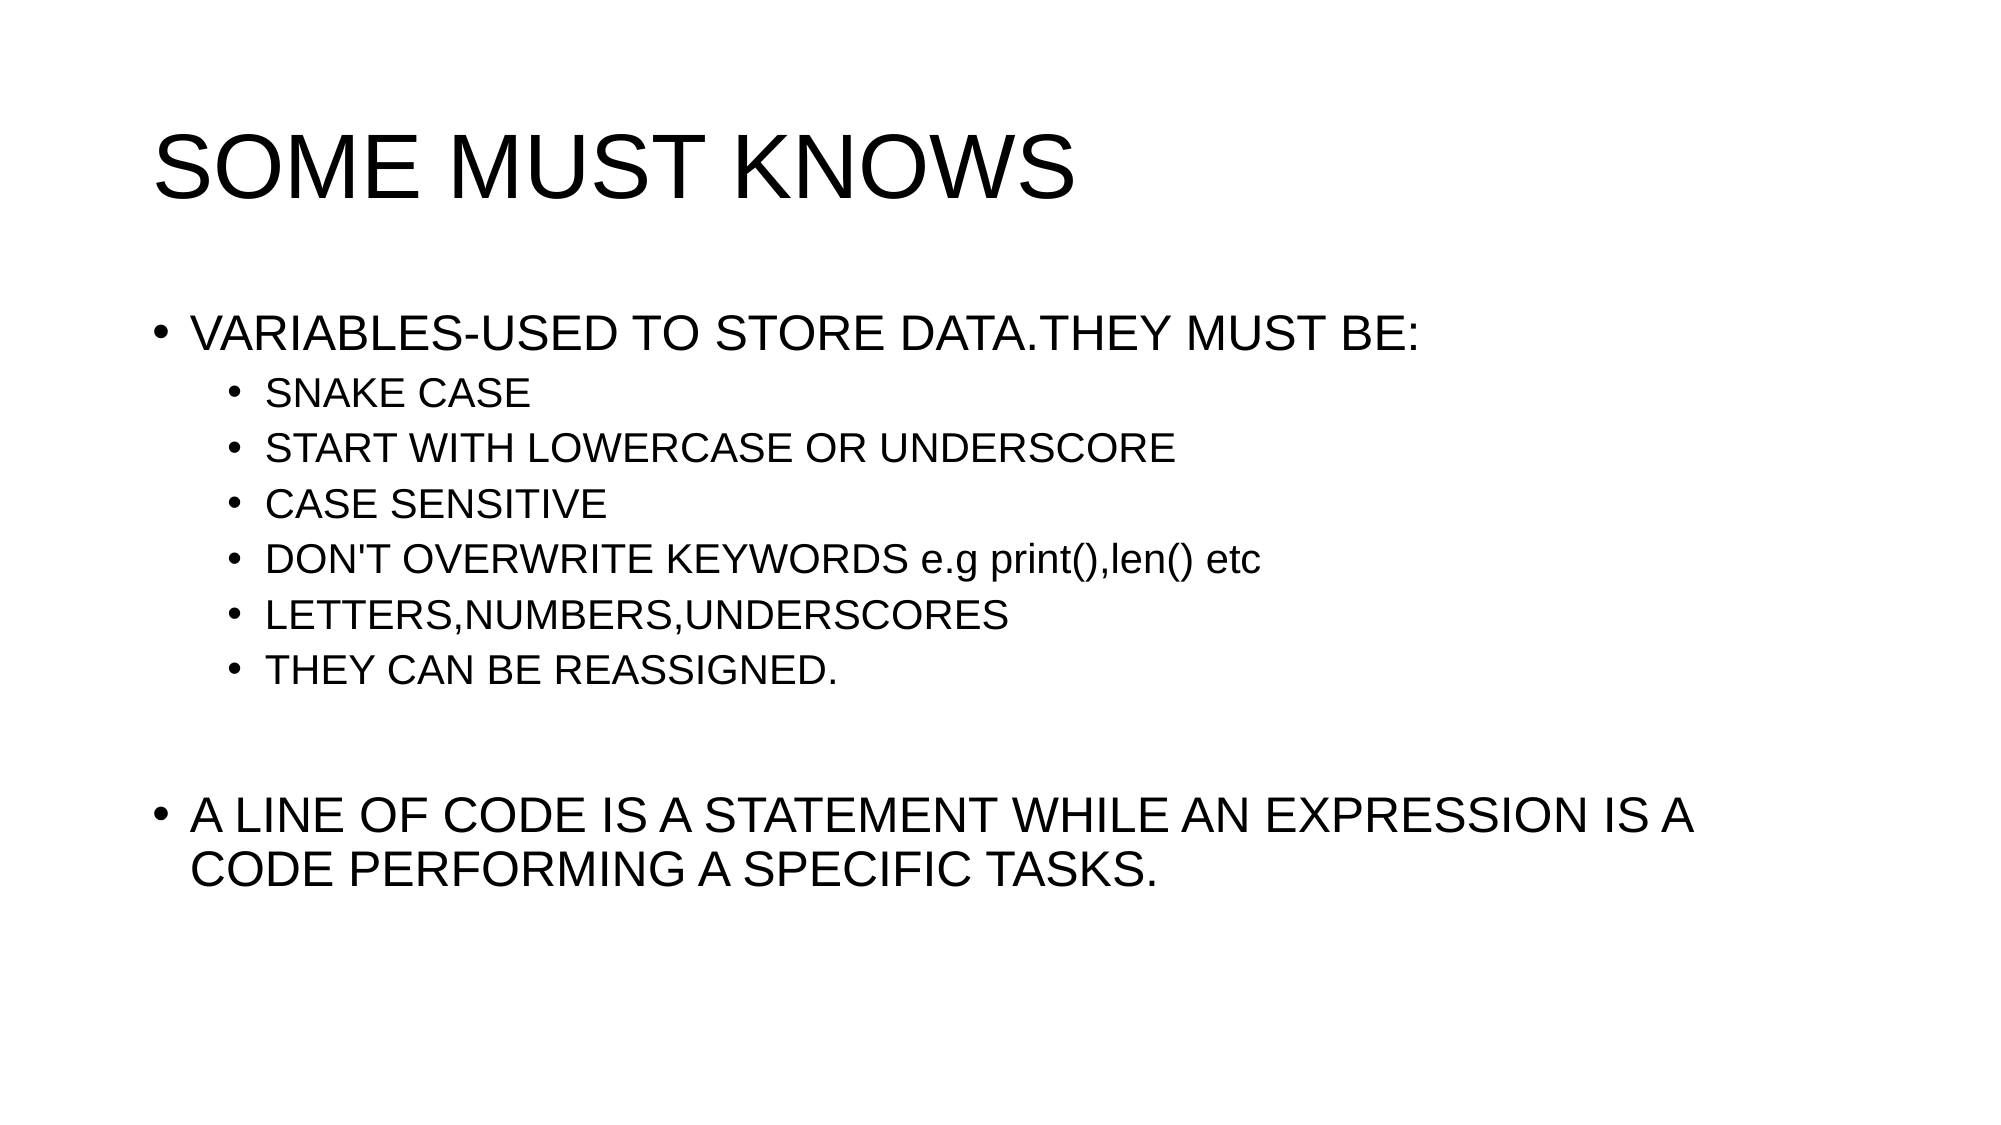

# SOME MUST KNOWS
VARIABLES-USED TO STORE DATA.THEY MUST BE:
SNAKE CASE
START WITH LOWERCASE OR UNDERSCORE
CASE SENSITIVE
DON'T OVERWRITE KEYWORDS e.g print(),len() etc
LETTERS,NUMBERS,UNDERSCORES
THEY CAN BE REASSIGNED.

A LINE OF CODE IS A STATEMENT WHILE AN EXPRESSION IS A CODE PERFORMING A SPECIFIC TASKS.